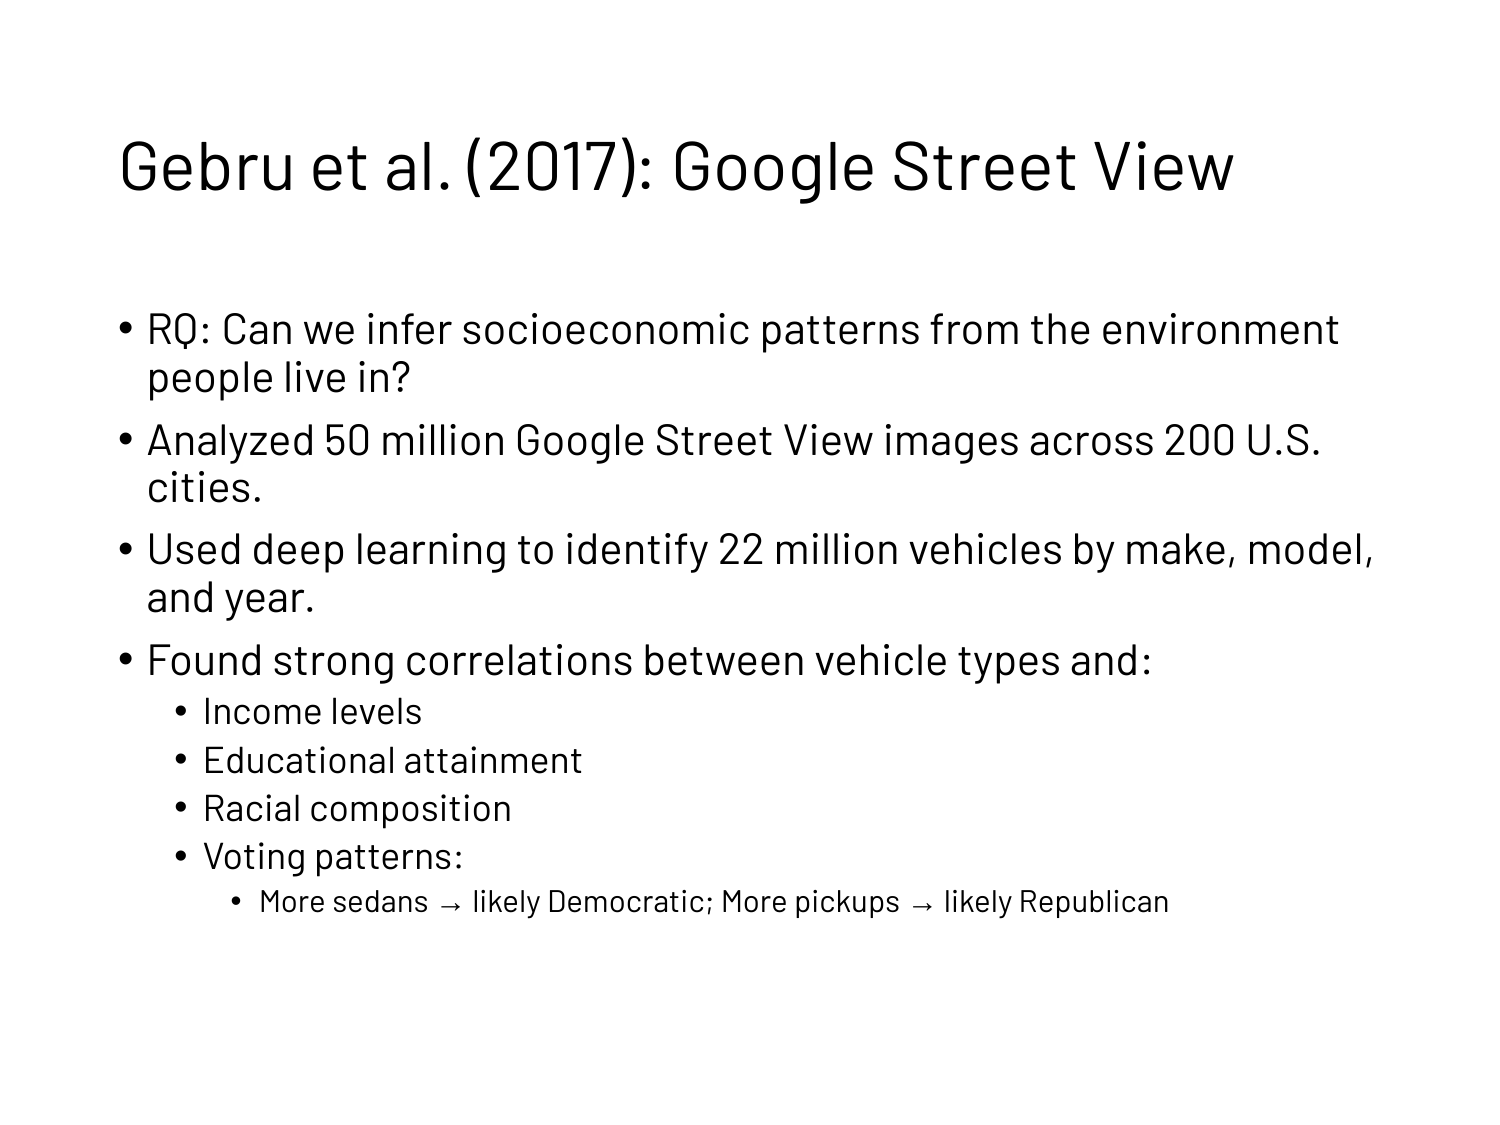

# Gebru et al. (2017): Google Street View
RQ: Can we infer socioeconomic patterns from the environment people live in?
Analyzed 50 million Google Street View images across 200 U.S. cities.
Used deep learning to identify 22 million vehicles by make, model, and year.
Found strong correlations between vehicle types and:
Income levels
Educational attainment
Racial composition
Voting patterns:
More sedans → likely Democratic; More pickups → likely Republican